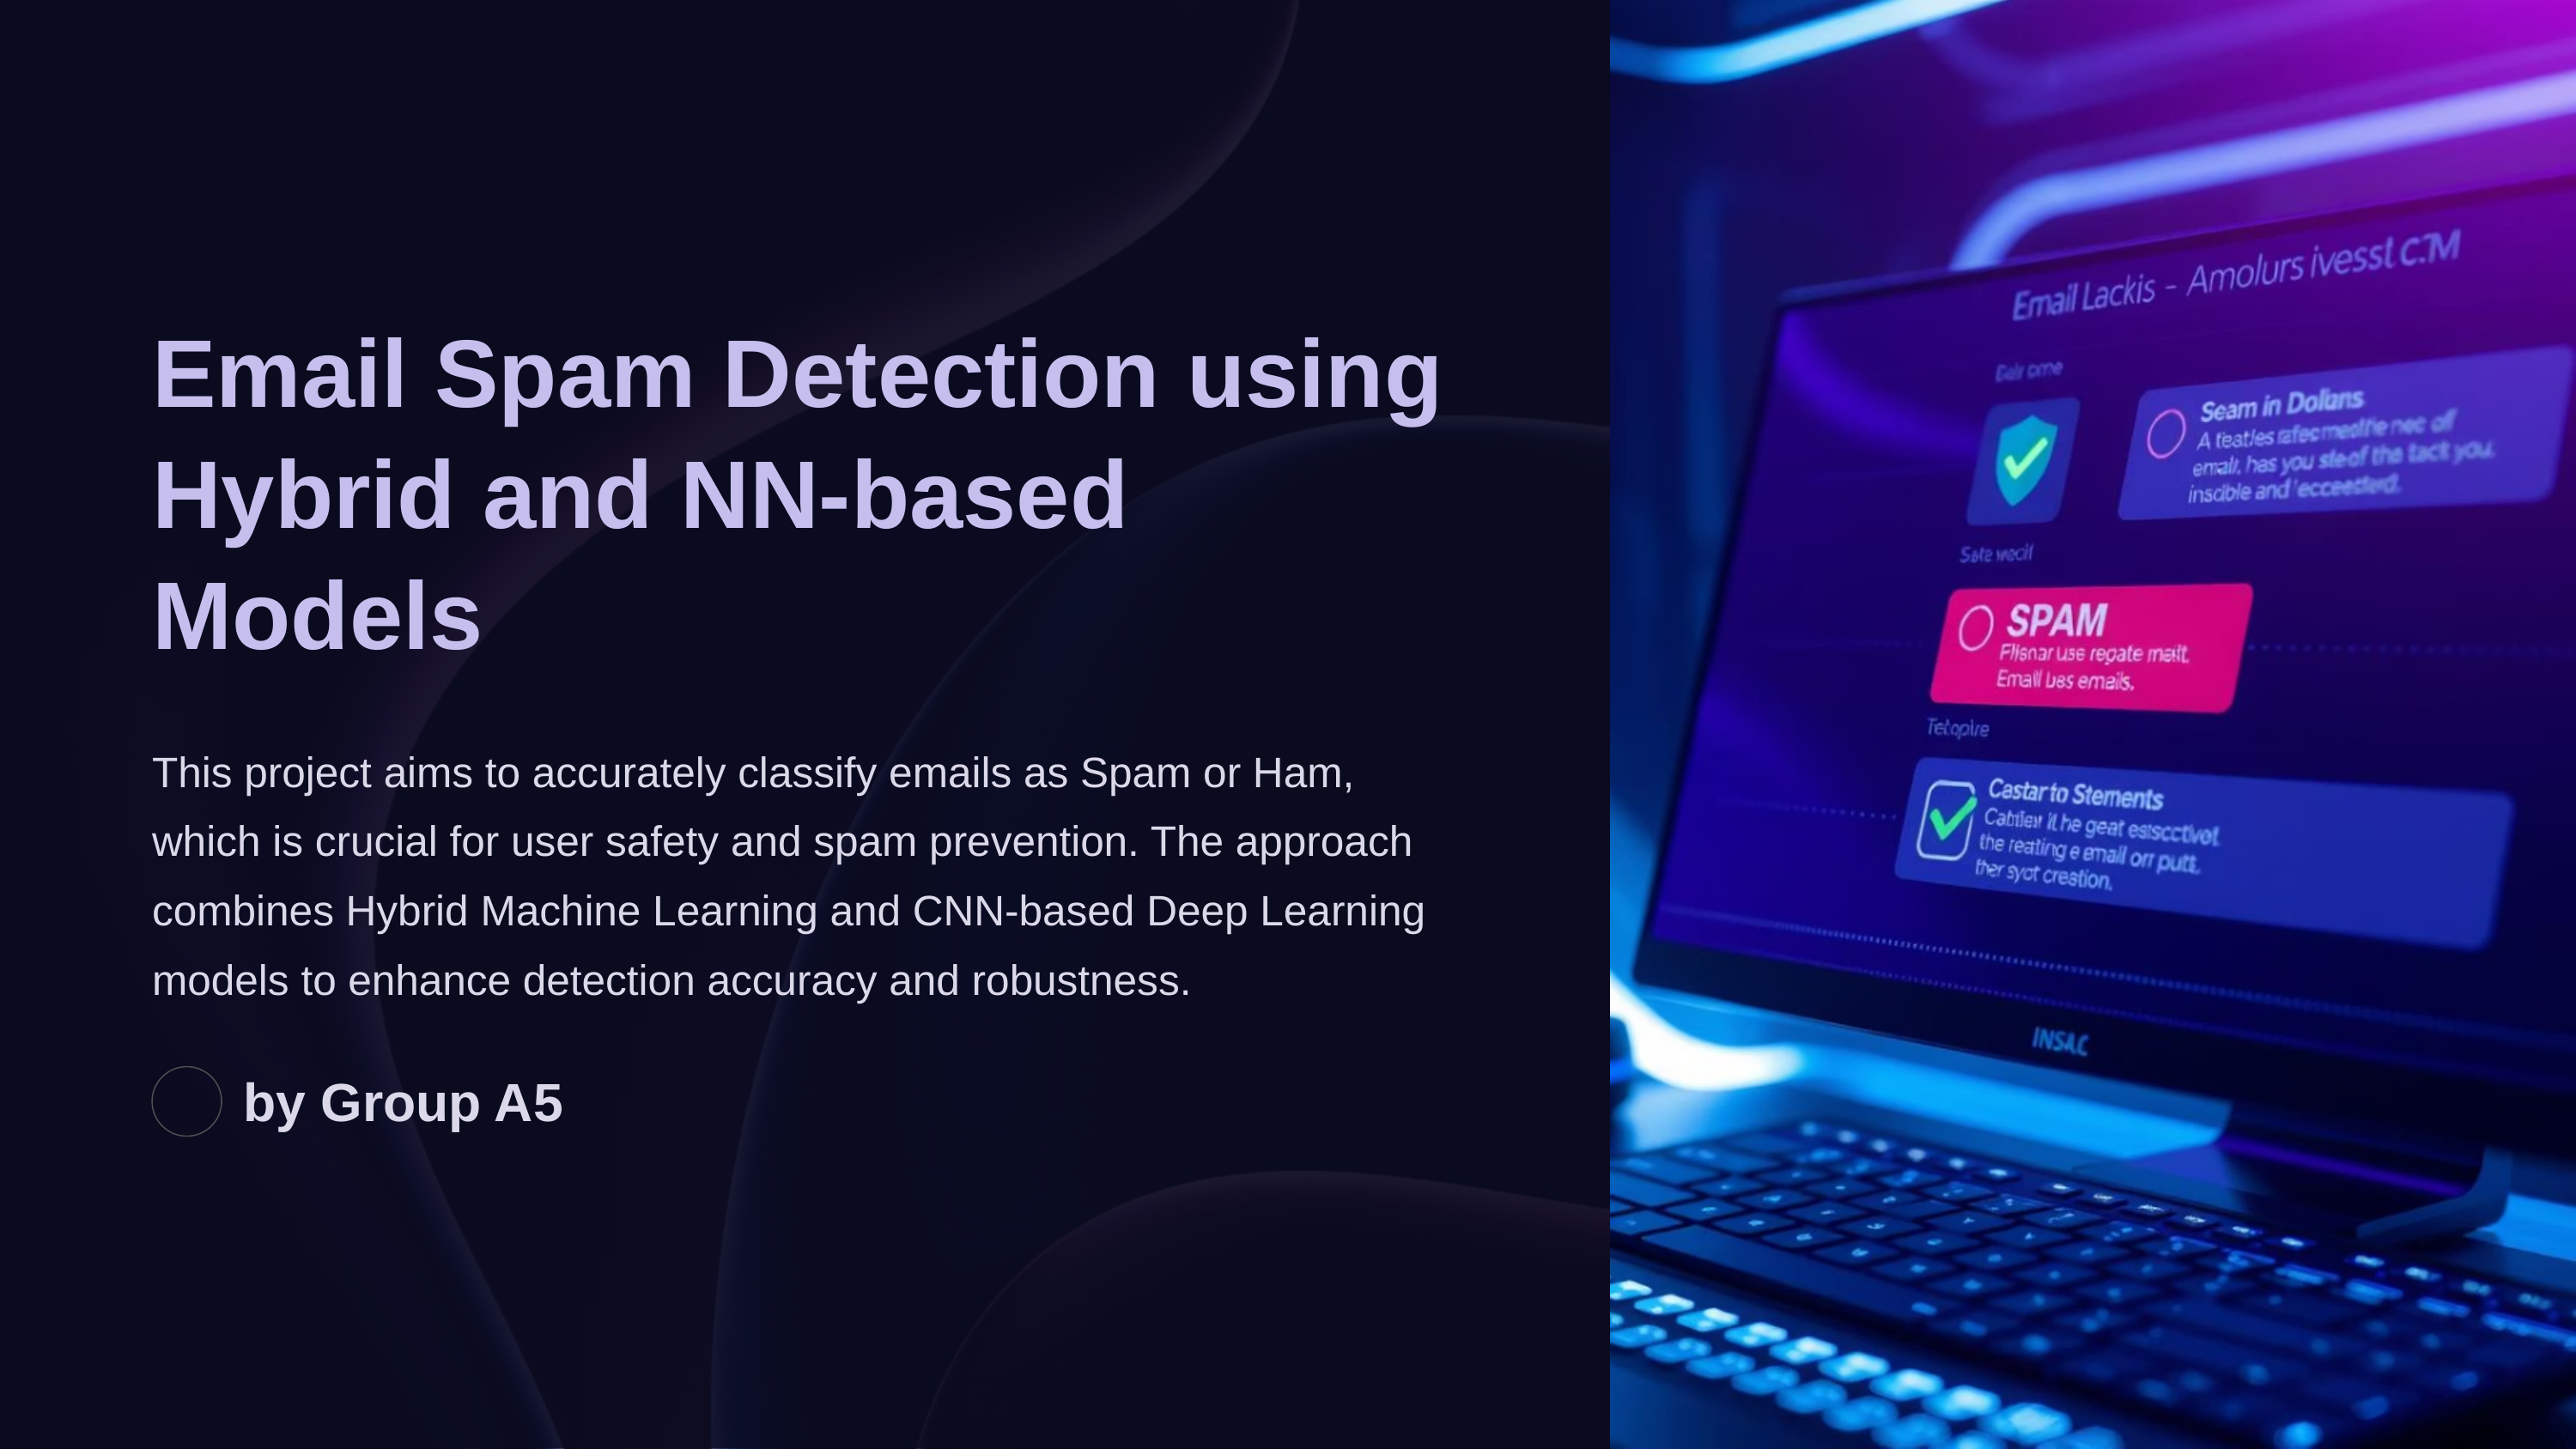

Email Spam Detection using Hybrid and NN-based Models

This project aims to accurately classify emails as Spam or Ham, which is crucial for user safety and spam prevention. The approach combines Hybrid Machine Learning and CNN-based Deep Learning models to enhance detection accuracy and robustness.

by Group A5